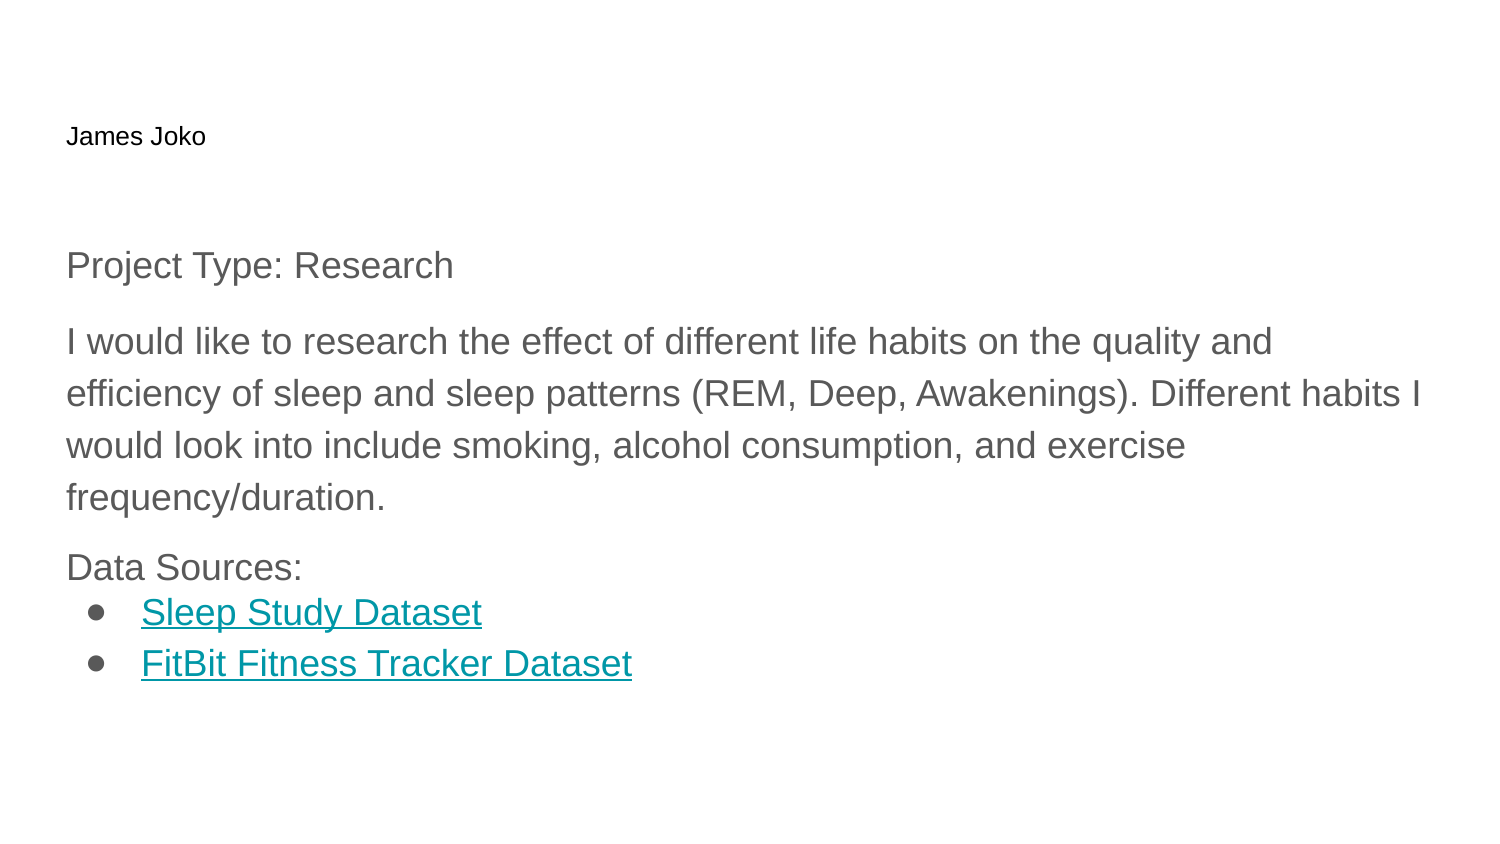

# James Joko
Project Type: Research
I would like to research the effect of different life habits on the quality and efficiency of sleep and sleep patterns (REM, Deep, Awakenings). Different habits I would look into include smoking, alcohol consumption, and exercise frequency/duration.
Data Sources:
Sleep Study Dataset
FitBit Fitness Tracker Dataset